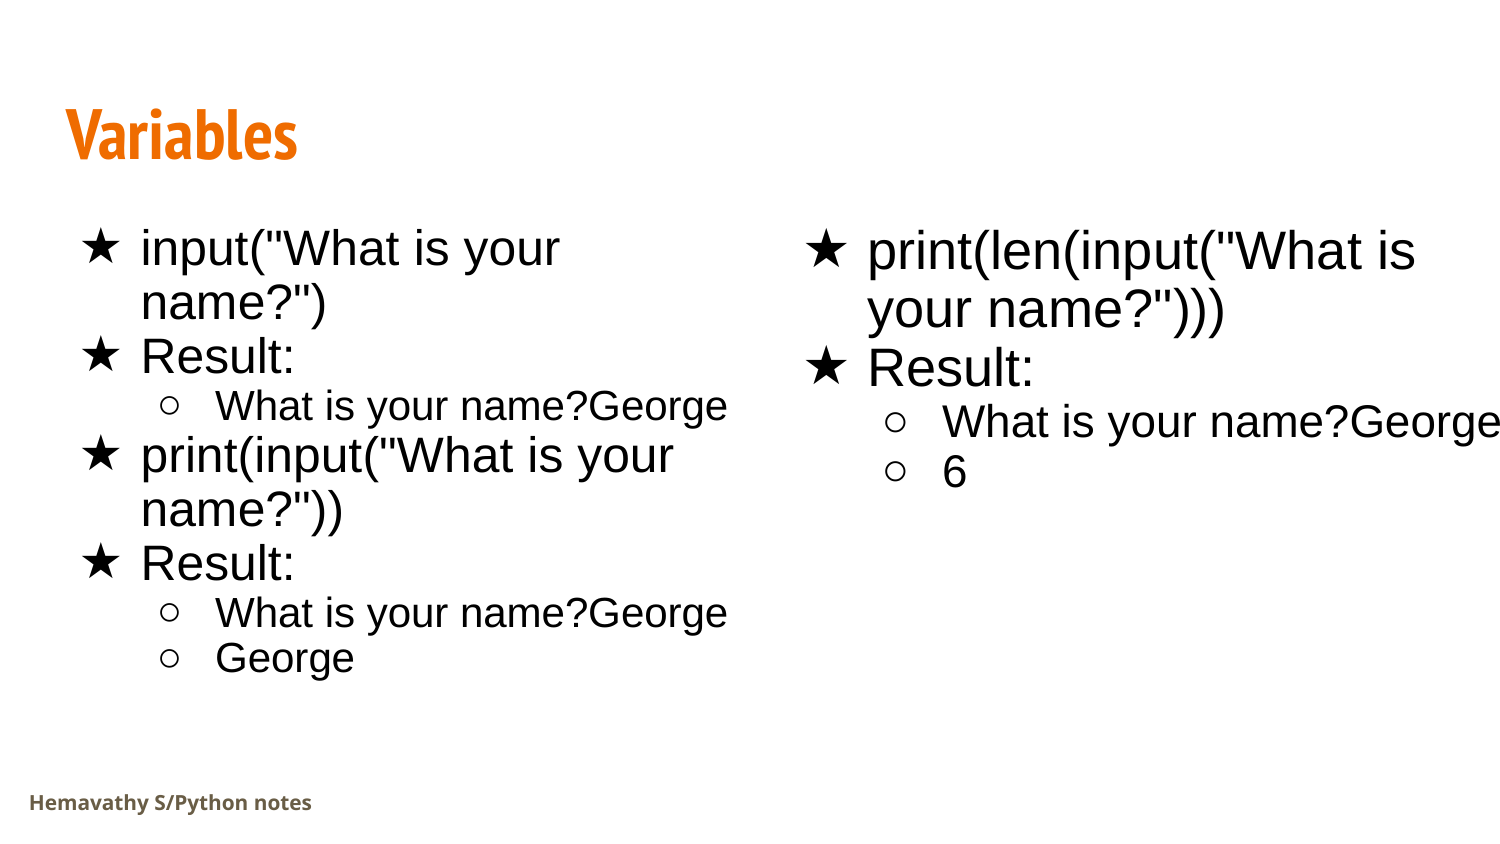

# Variables
input("What is your name?")
Result:
What is your name?George
print(input("What is your name?"))
Result:
What is your name?George
George

print(len(input("What is your name?")))
Result:
What is your name?George
6